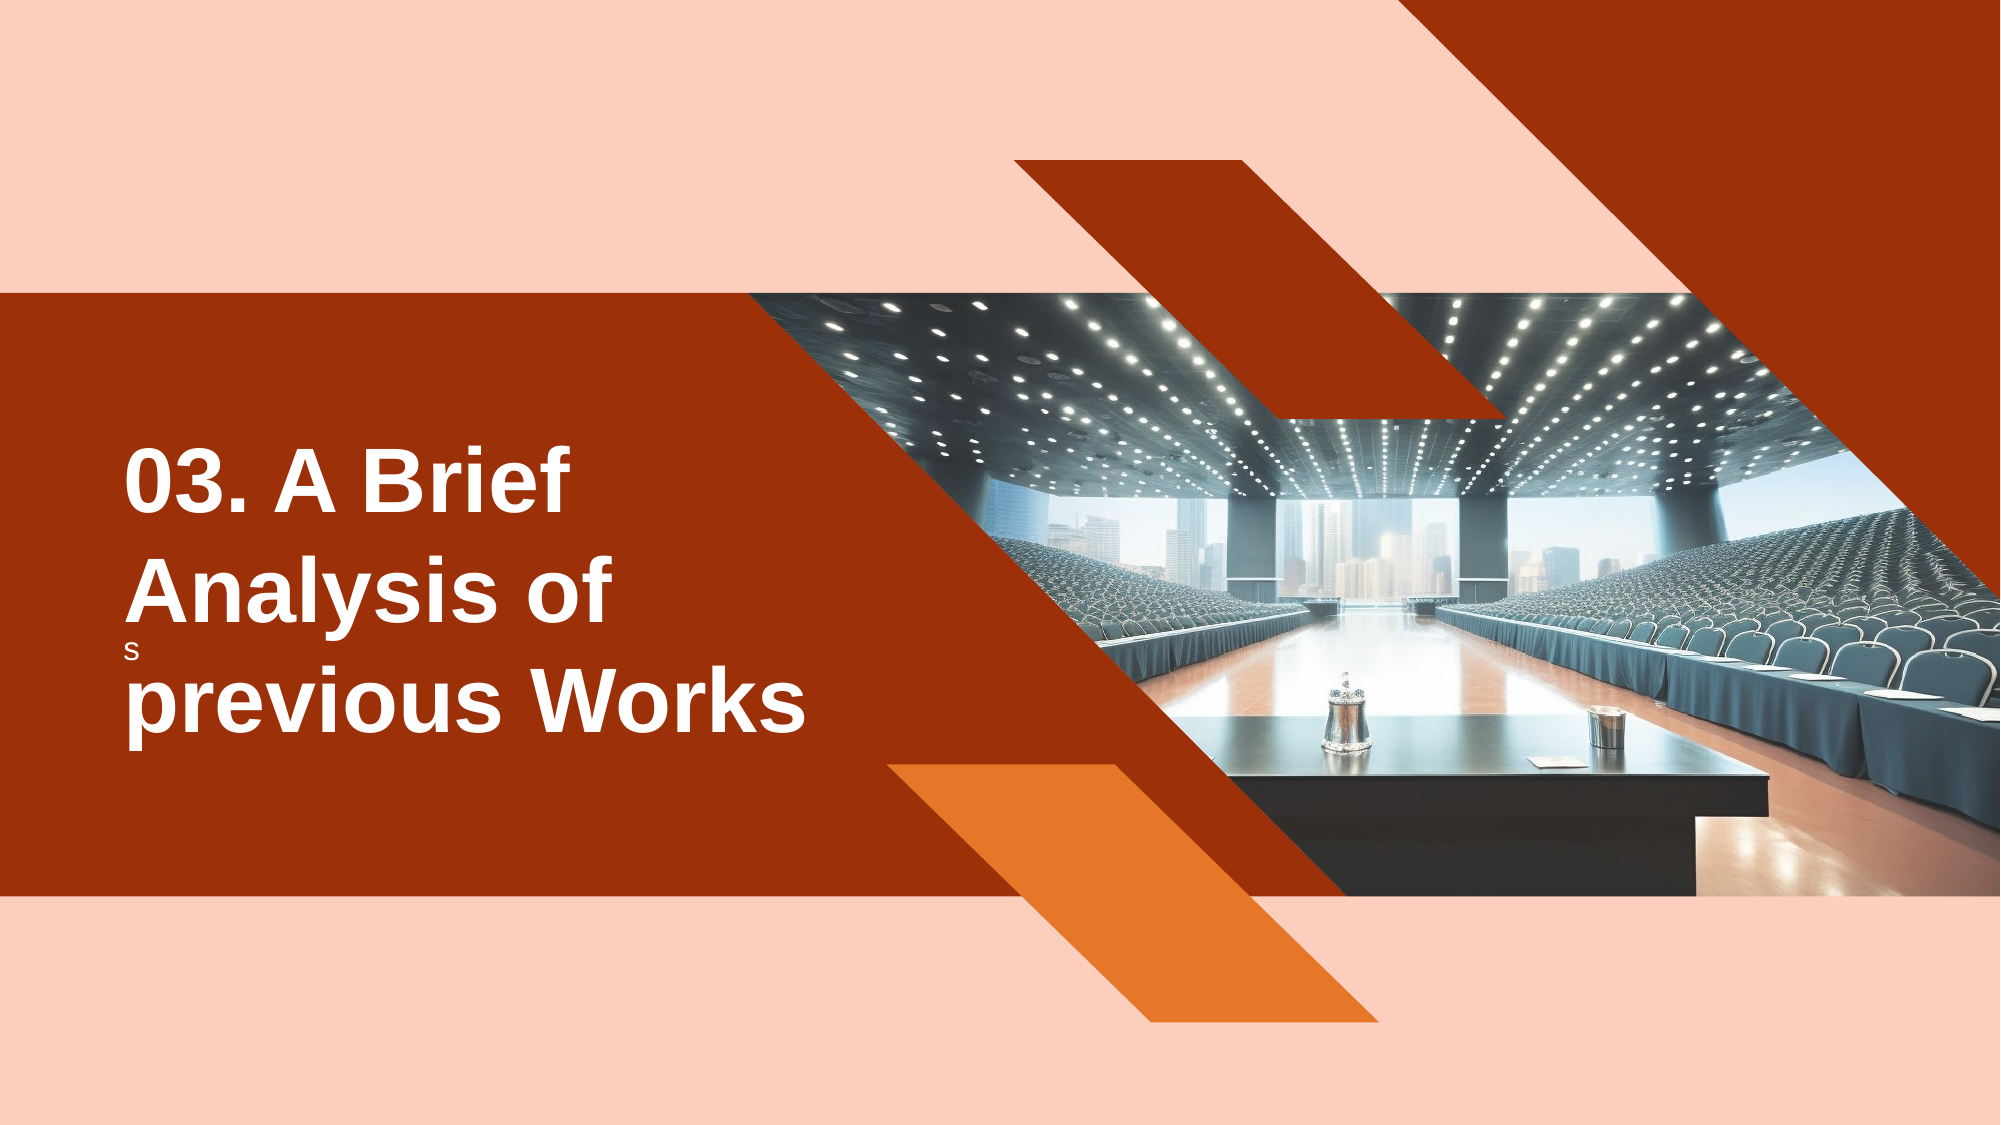

# 03. A Brief Analysis of previous Works
s